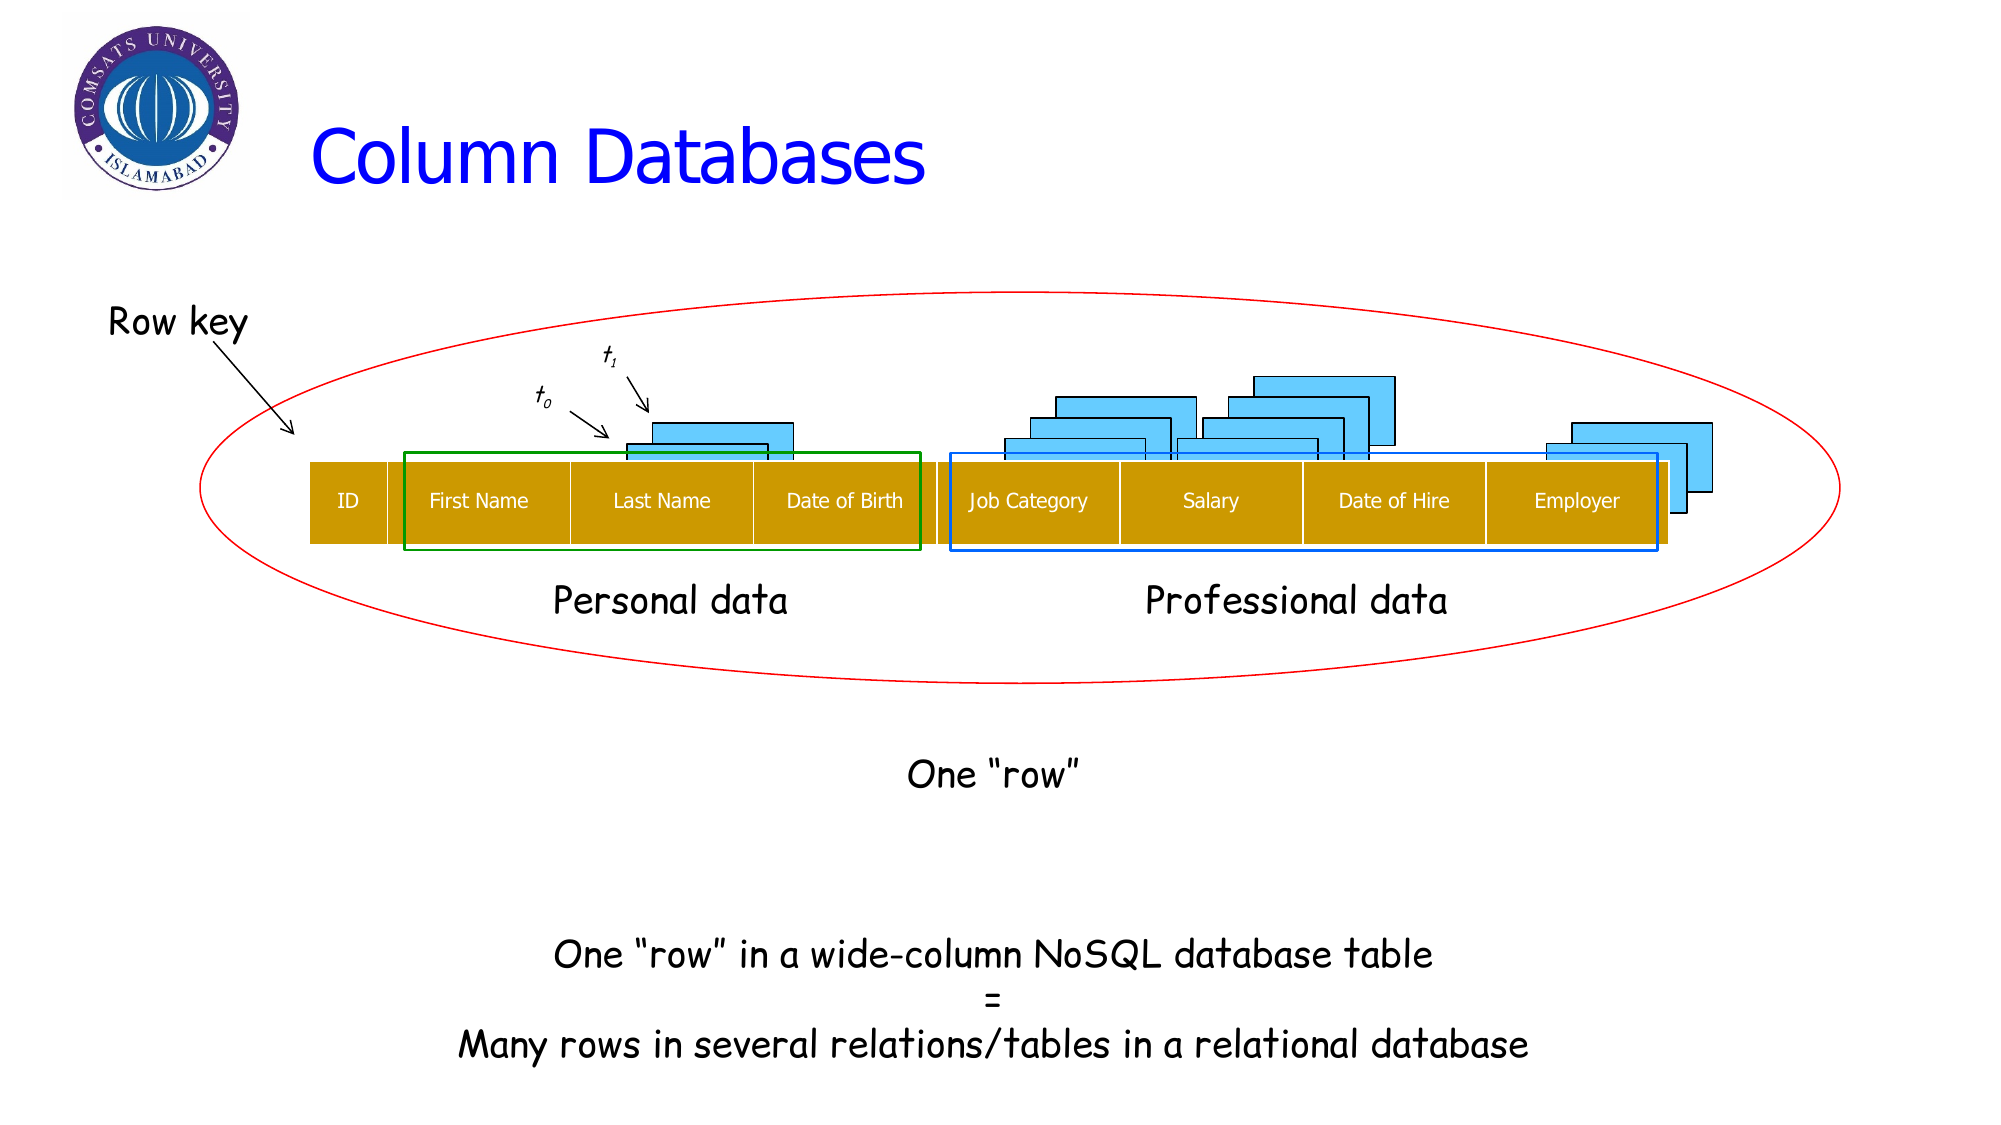

# Column Databases
Row key

t1

t0

| ID | First Name | Last Name | Date of Birth | Job Category | Salary | Date of Hire | Employer |
| --- | --- | --- | --- | --- | --- | --- | --- |
Personal data
Professional data
One “row”

One “row” in a wide-column NoSQL database table
=
Many rows in several relations/tables in a relational database